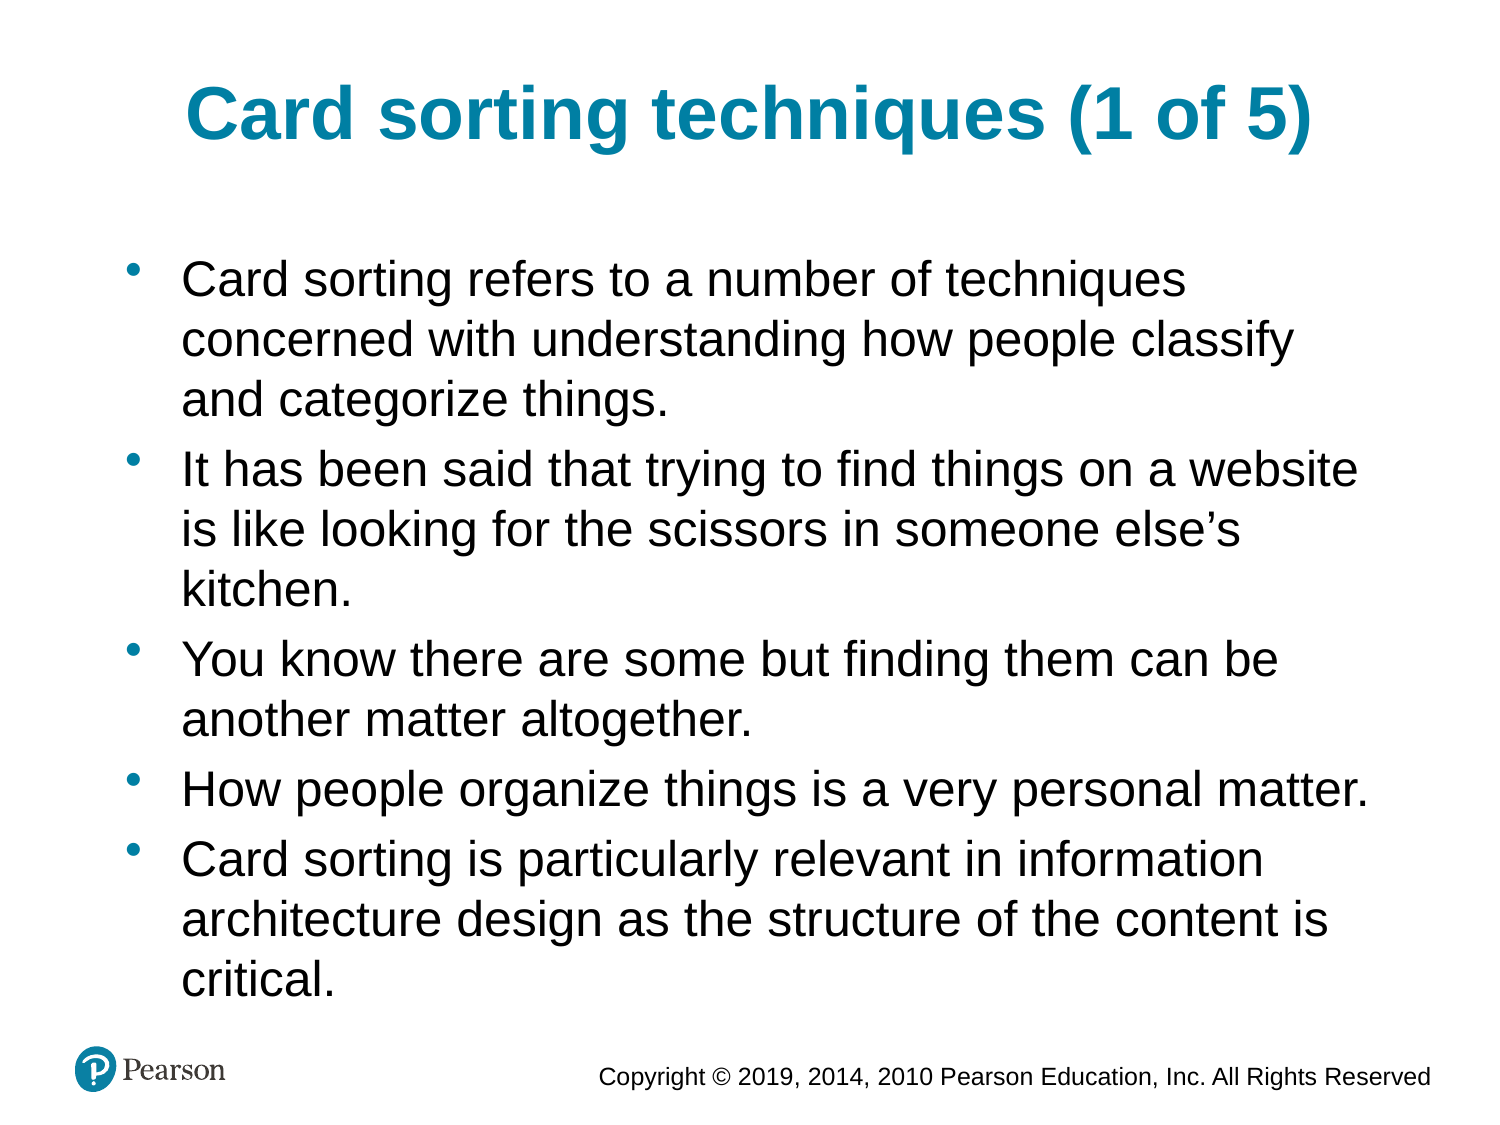

Card sorting techniques (1 of 5)
Card sorting refers to a number of techniques concerned with understanding how people classify and categorize things.
It has been said that trying to find things on a website is like looking for the scissors in someone else’s kitchen.
You know there are some but finding them can be another matter altogether.
How people organize things is a very personal matter.
Card sorting is particularly relevant in information architecture design as the structure of the content is critical.